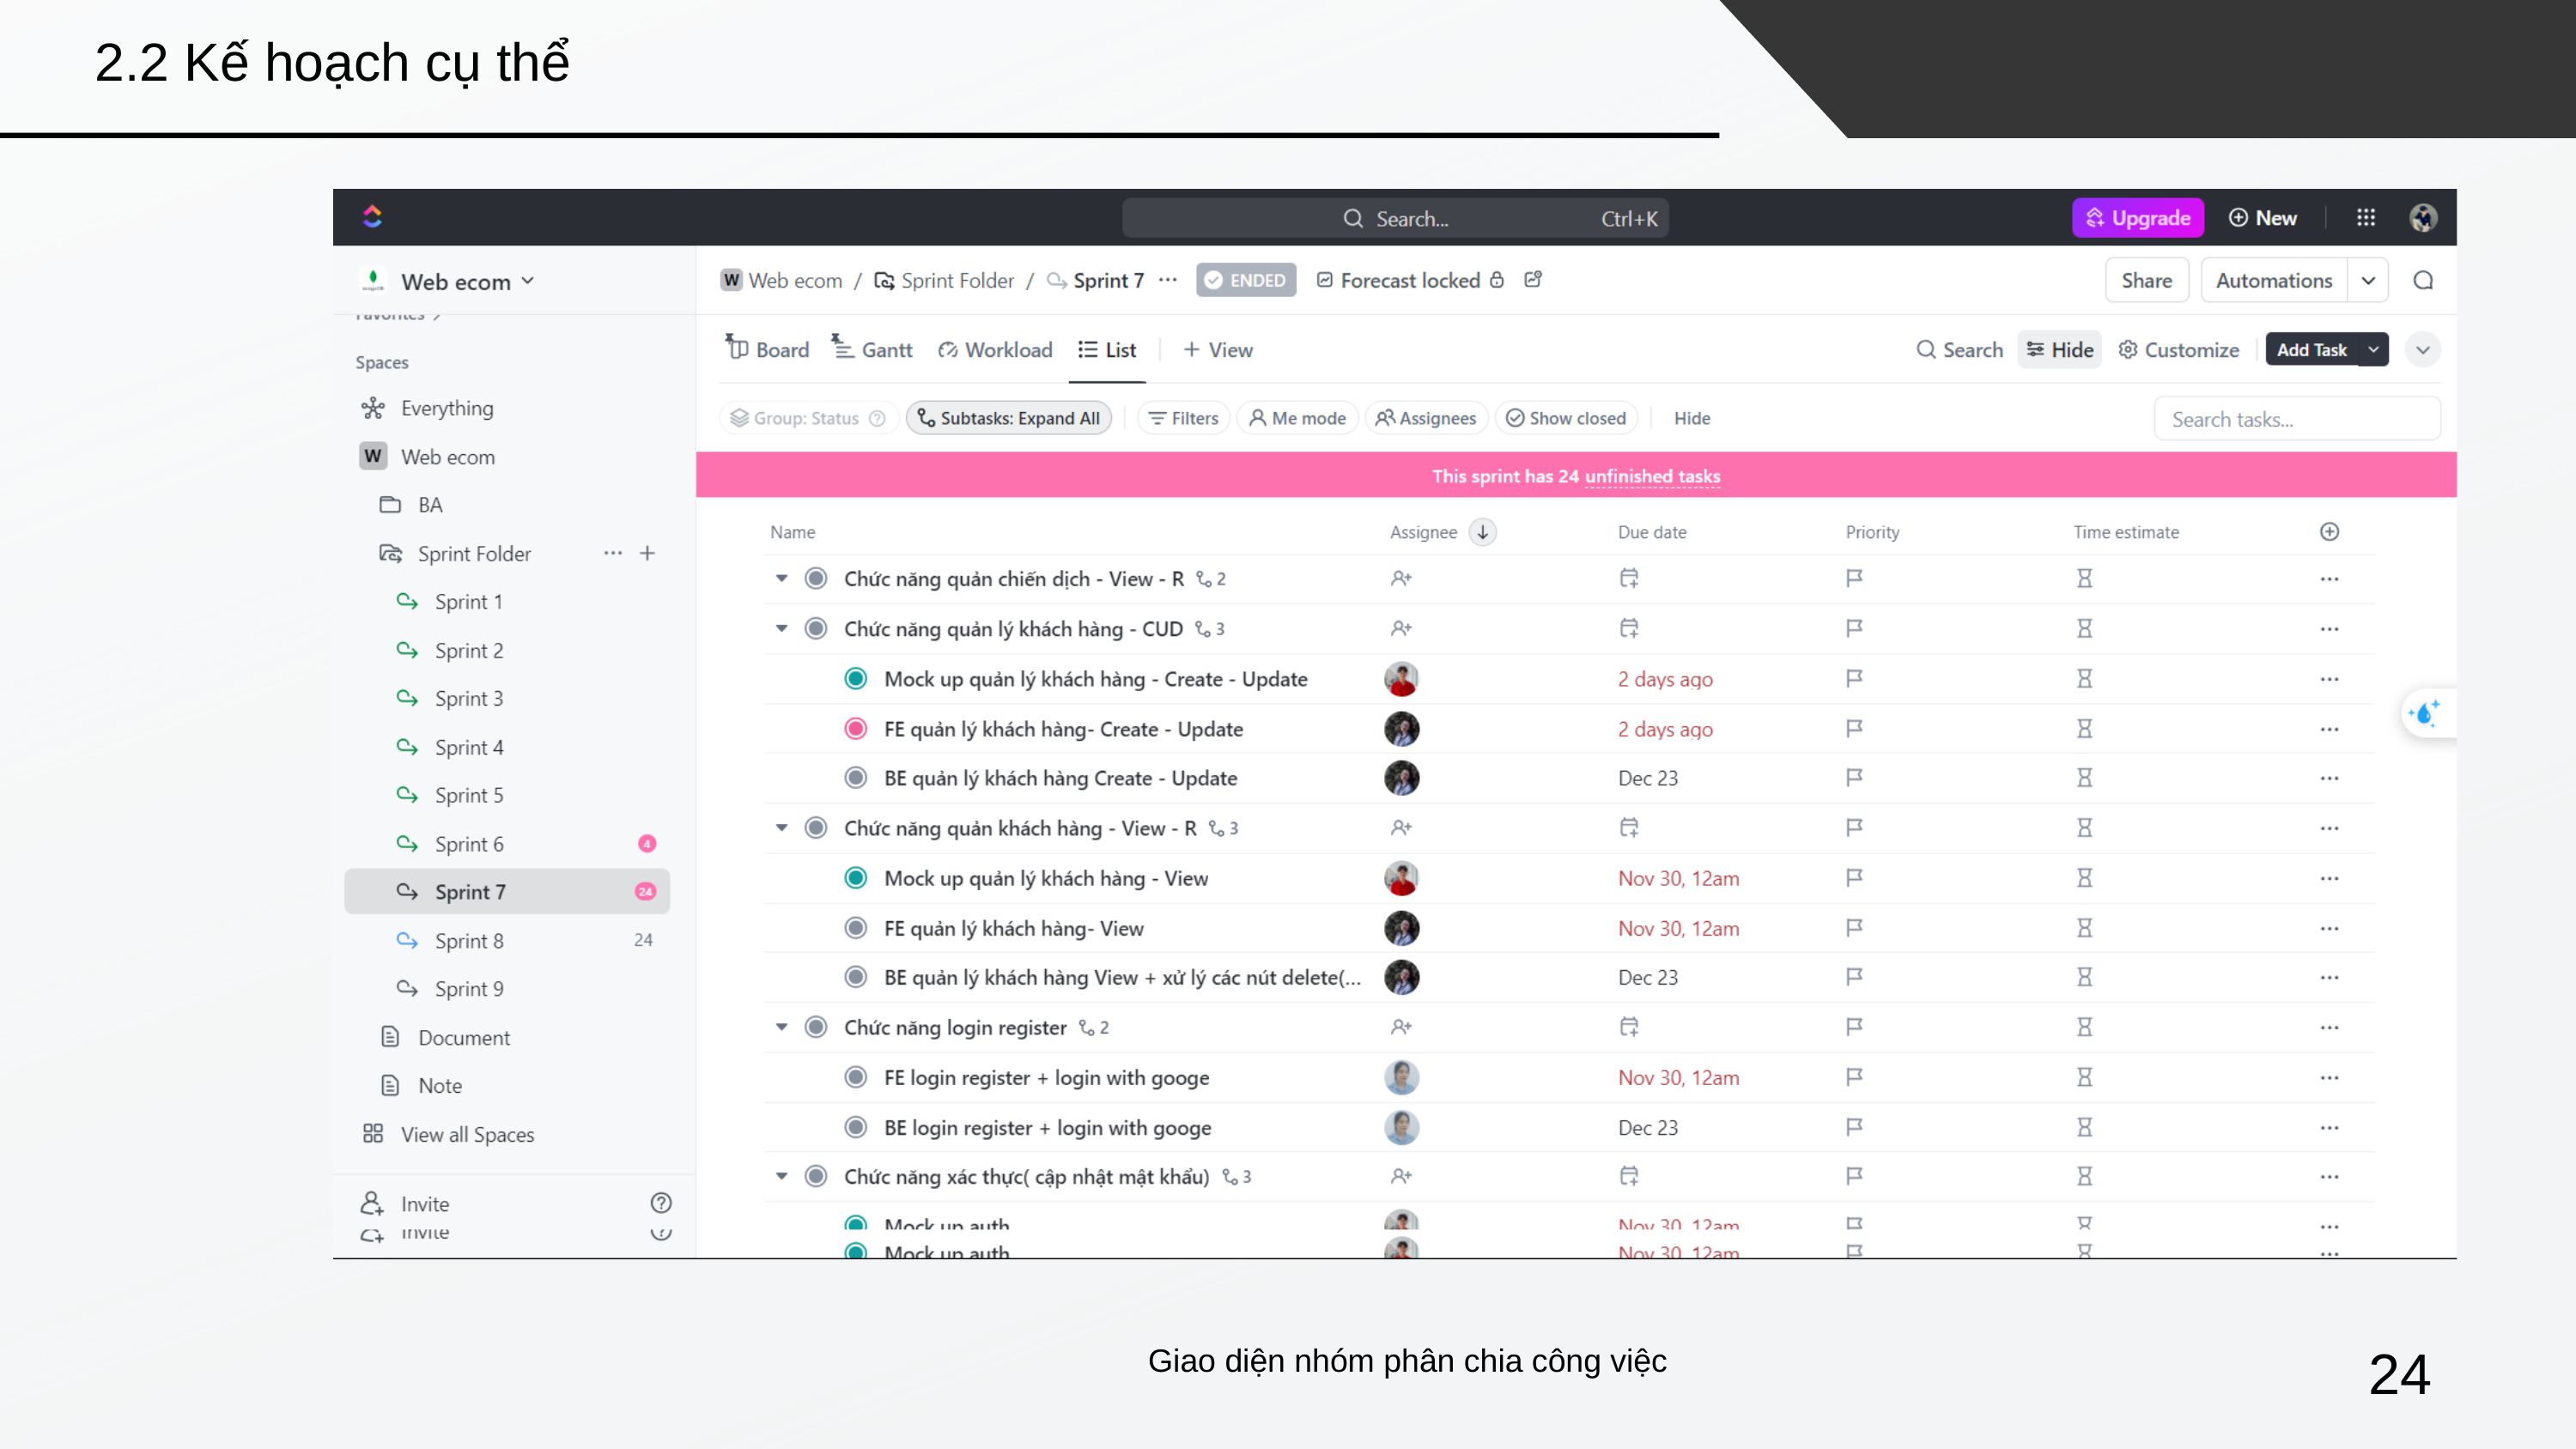

2.2 Kế hoạch cụ thể

24
Giao diện nhóm phân chia công việc